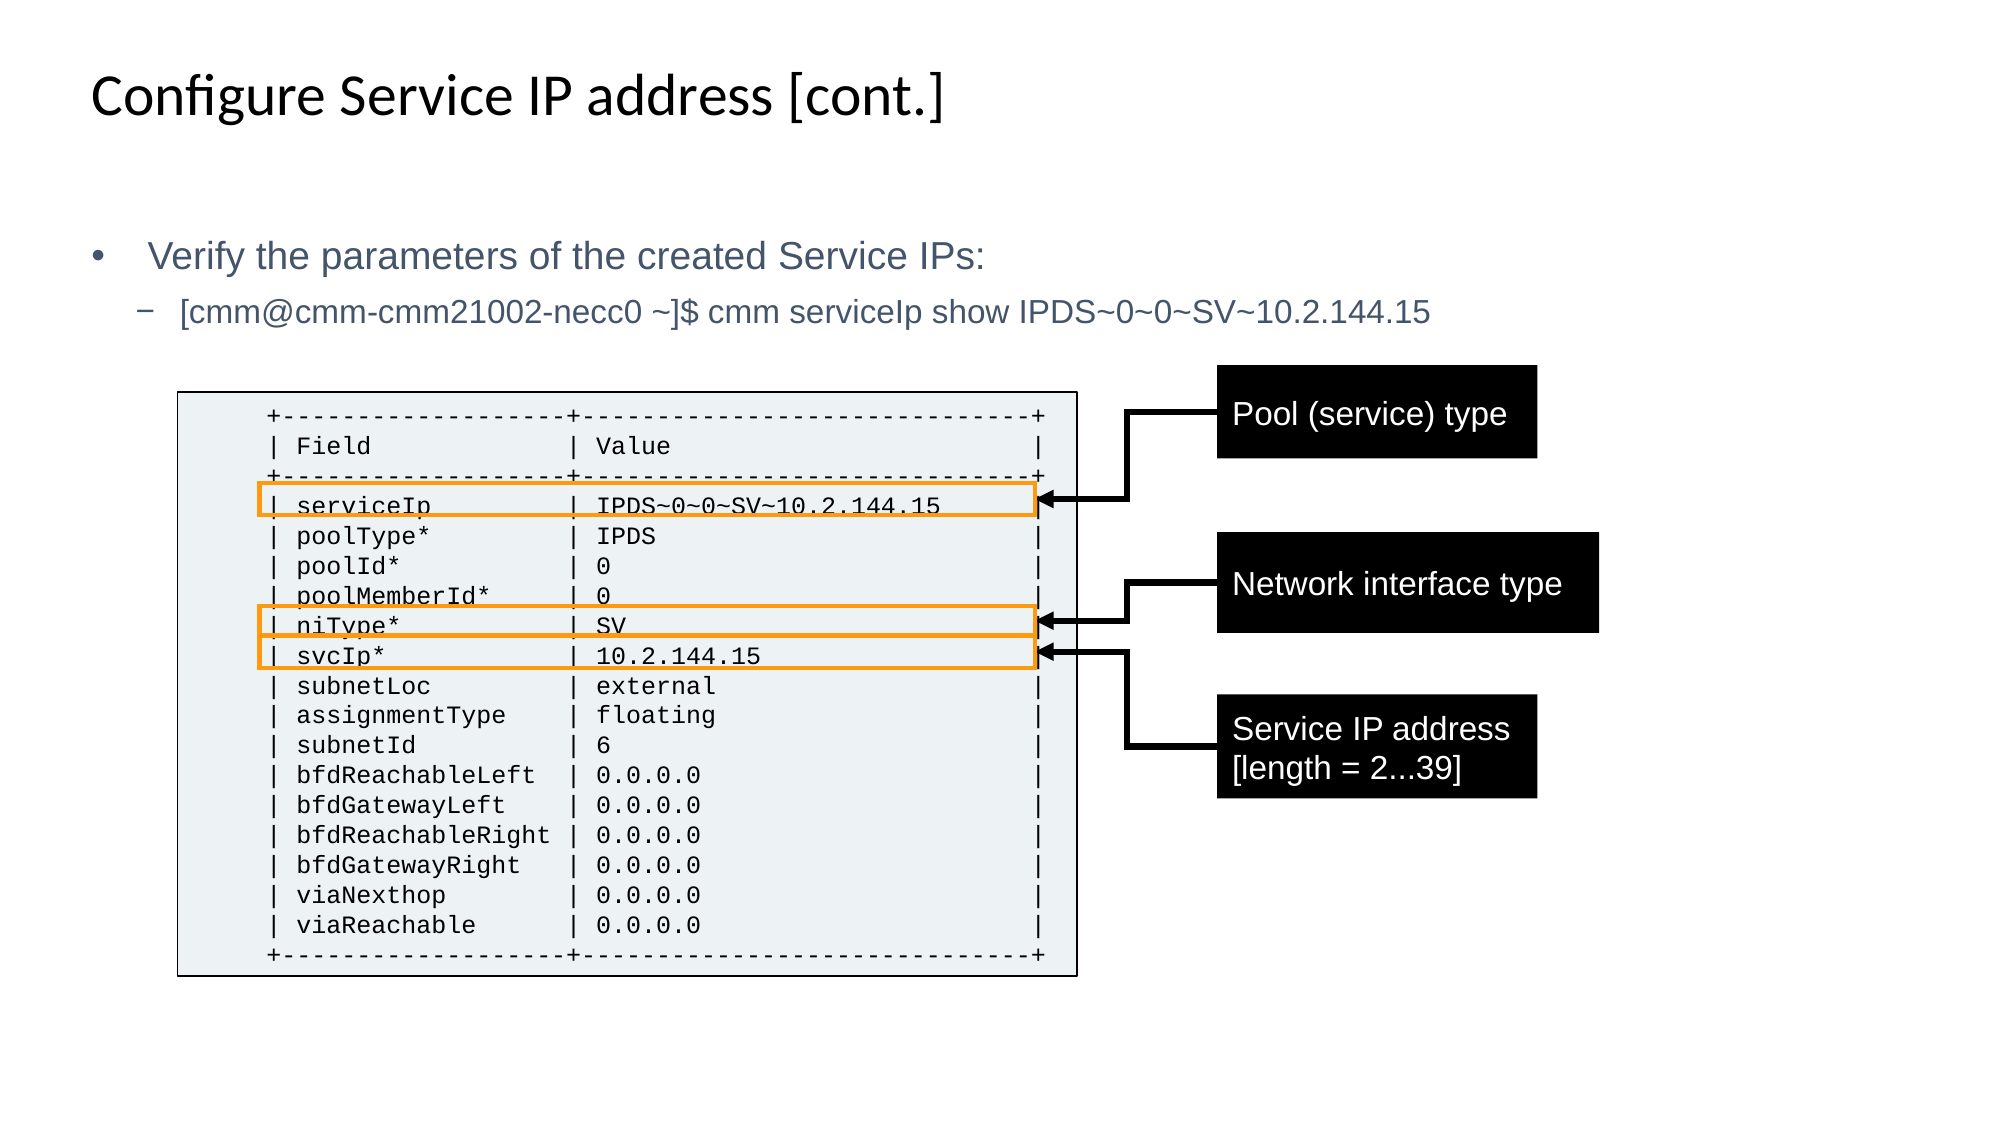

Slide excluded from Table of Contents
# Configure Service IP address [cont.]
Verify the parameters of the created Service IPs:
[cmm@cmm-cmm21002-necc0 ~]$ cmm serviceIp show IPDS~0~0~SV~10.2.144.15

Pool (service) type
+-------------------+------------------------------+
| Field             | Value                        |
+-------------------+------------------------------+
| serviceIp         | IPDS~0~0~SV~10.2.144.15      |
| poolType*         | IPDS                         |
| poolId*           | 0                            |
| poolMemberId*     | 0                            |
| niType*           | SV                           |
| svcIp*            | 10.2.144.15                  |
| subnetLoc         | external                     |
| assignmentType    | floating                     |
| subnetId          | 6                            |
| bfdReachableLeft  | 0.0.0.0                      |
| bfdGatewayLeft    | 0.0.0.0                      |
| bfdReachableRight | 0.0.0.0                      |
| bfdGatewayRight   | 0.0.0.0                      |
| viaNexthop        | 0.0.0.0                      |
| viaReachable      | 0.0.0.0                      |
+-------------------+------------------------------+

Network interface type

Service IP address
[length = 2...39]